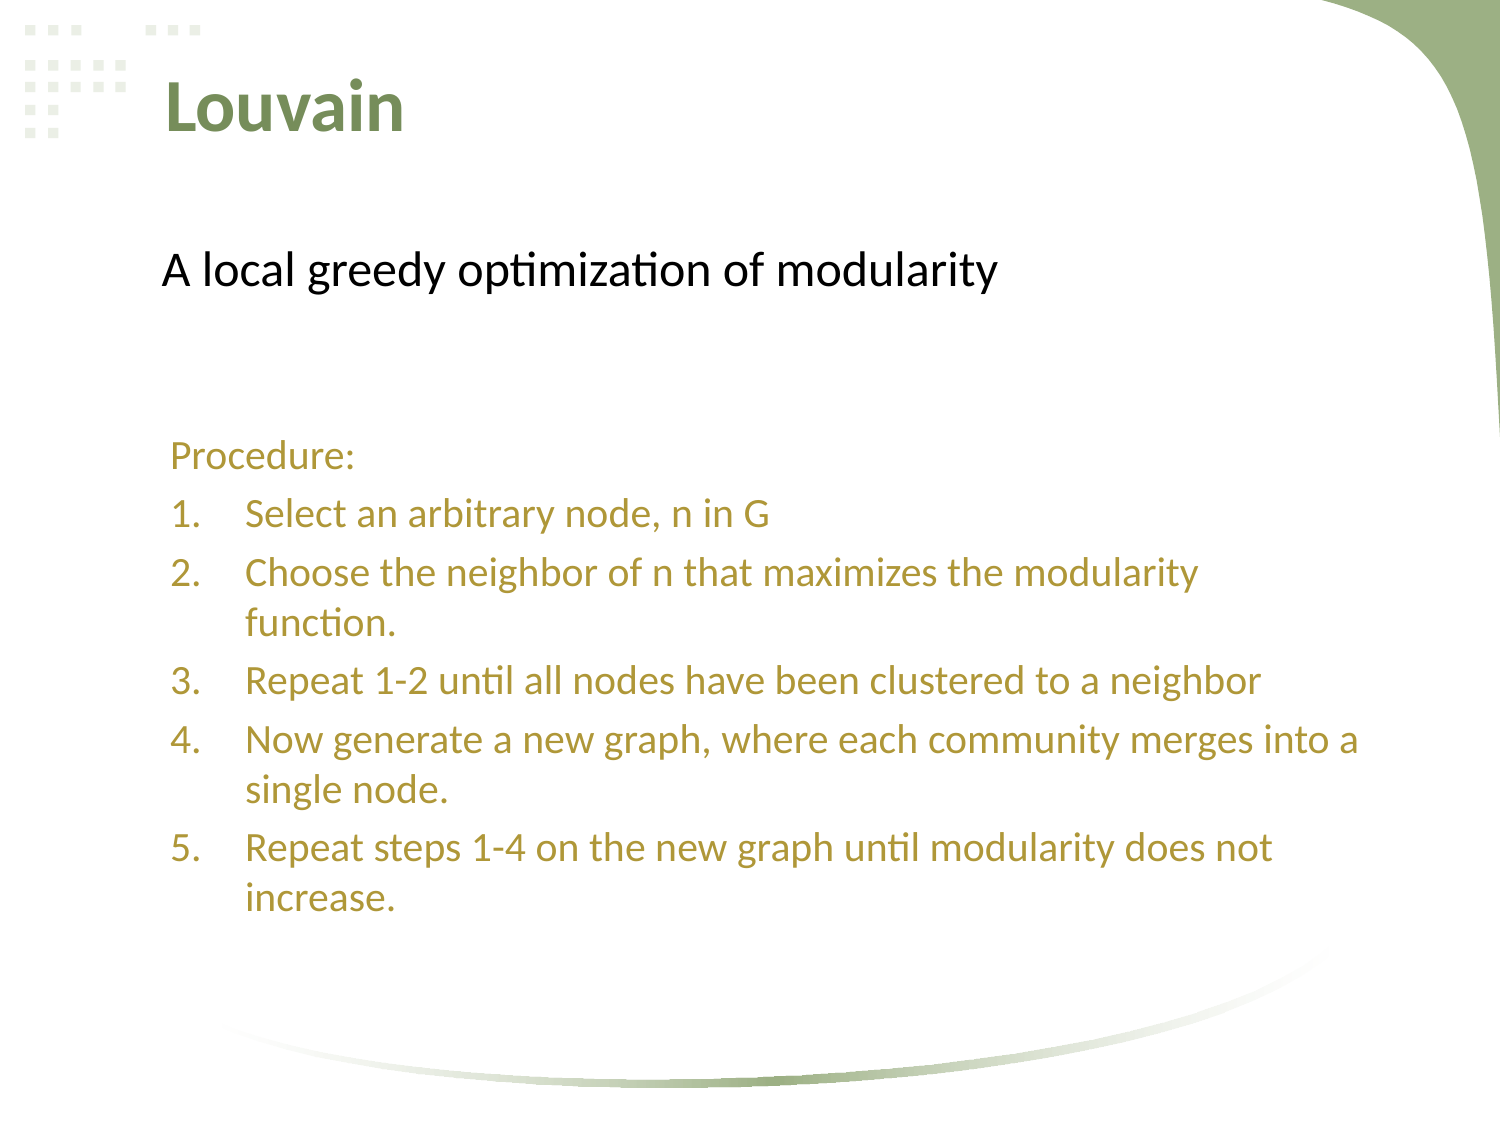

# Louvain
 A local greedy optimization of modularity

Procedure:
Select an arbitrary node, n in G
Choose the neighbor of n that maximizes the modularity function.
Repeat 1-2 until all nodes have been clustered to a neighbor
Now generate a new graph, where each community merges into a single node.
Repeat steps 1-4 on the new graph until modularity does not increase.